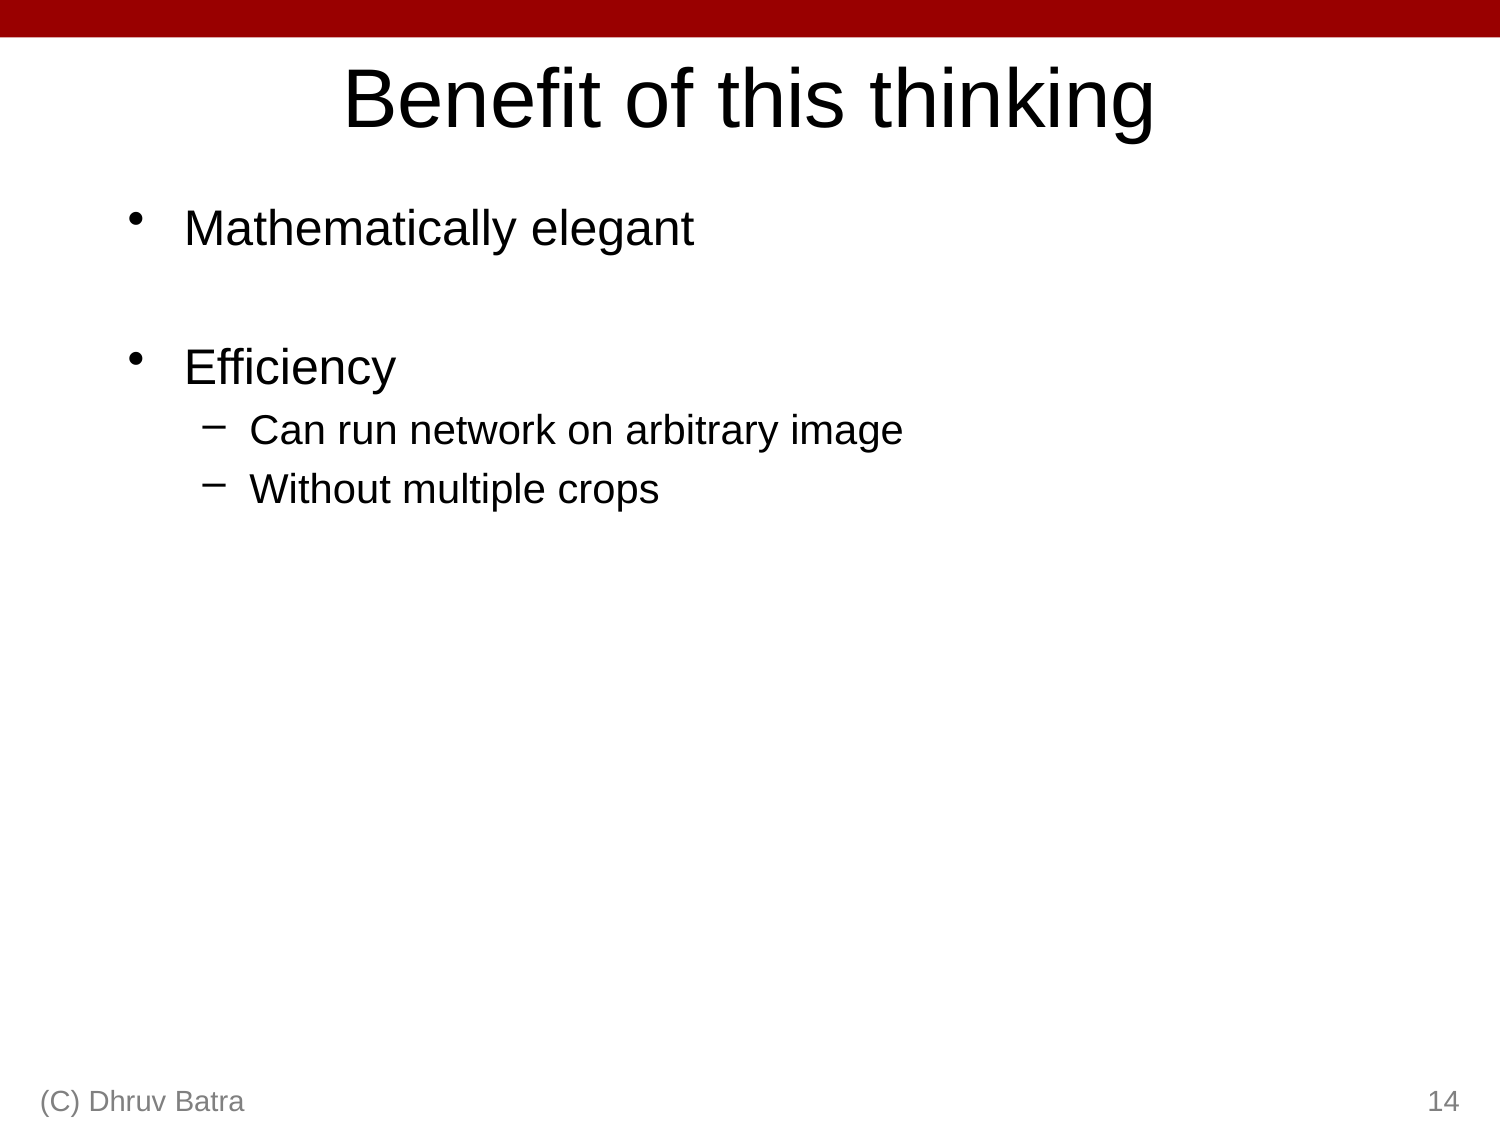

# Benefit of this thinking
Mathematically elegant

Efficiency
Can run network on arbitrary image
Without multiple crops

(C) Dhruv Batra
14